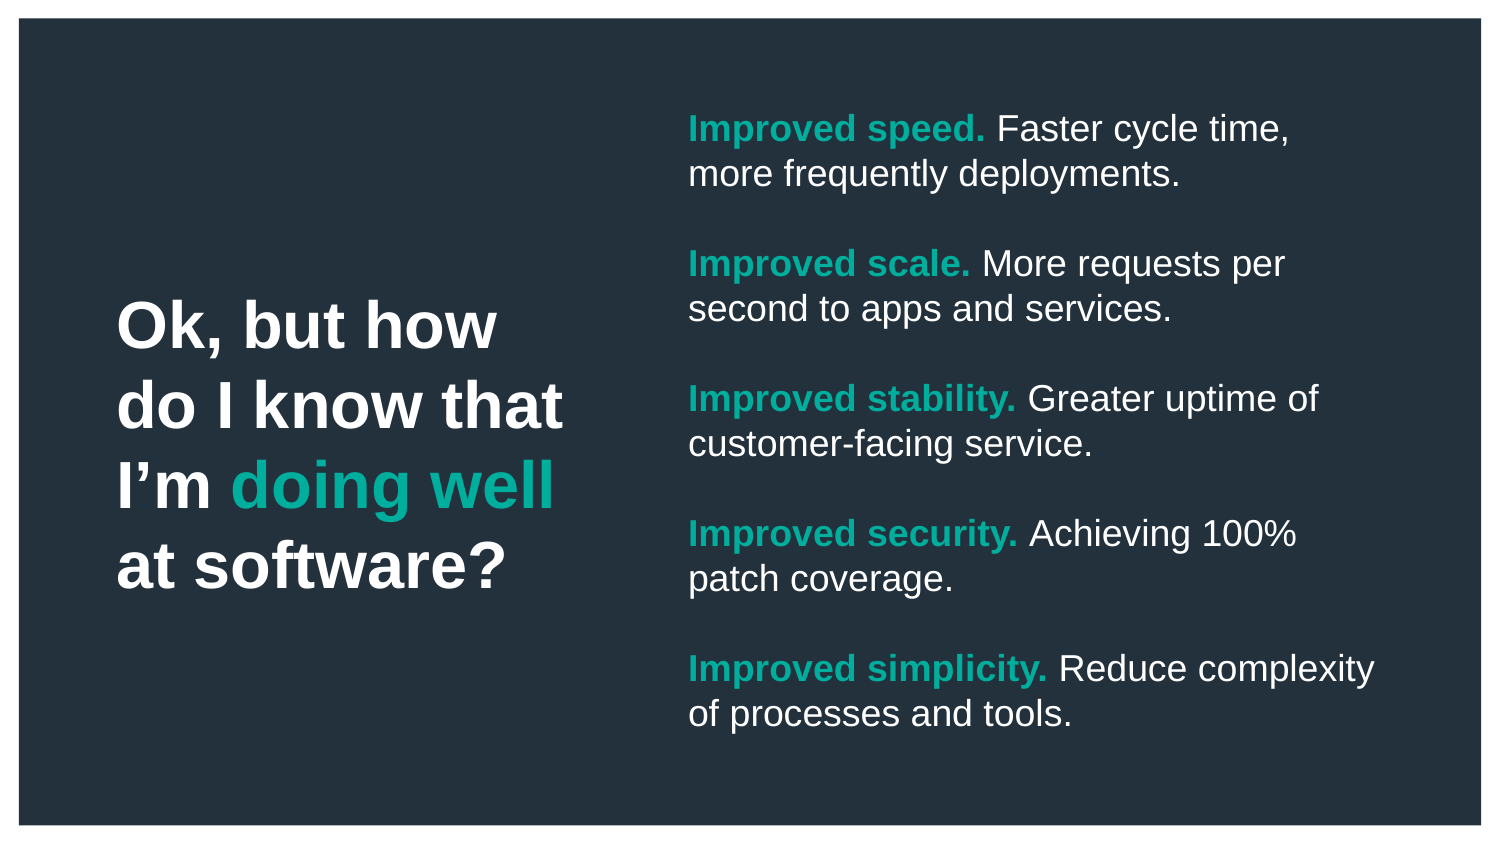

Improved speed. Faster cycle time, more frequently deployments.

Improved scale. More requests per second to apps and services.

Improved stability. Greater uptime of customer-facing service.

Improved security. Achieving 100% patch coverage.

Improved simplicity. Reduce complexity of processes and tools.
Ok, but how do I know that I’m doing well at software?